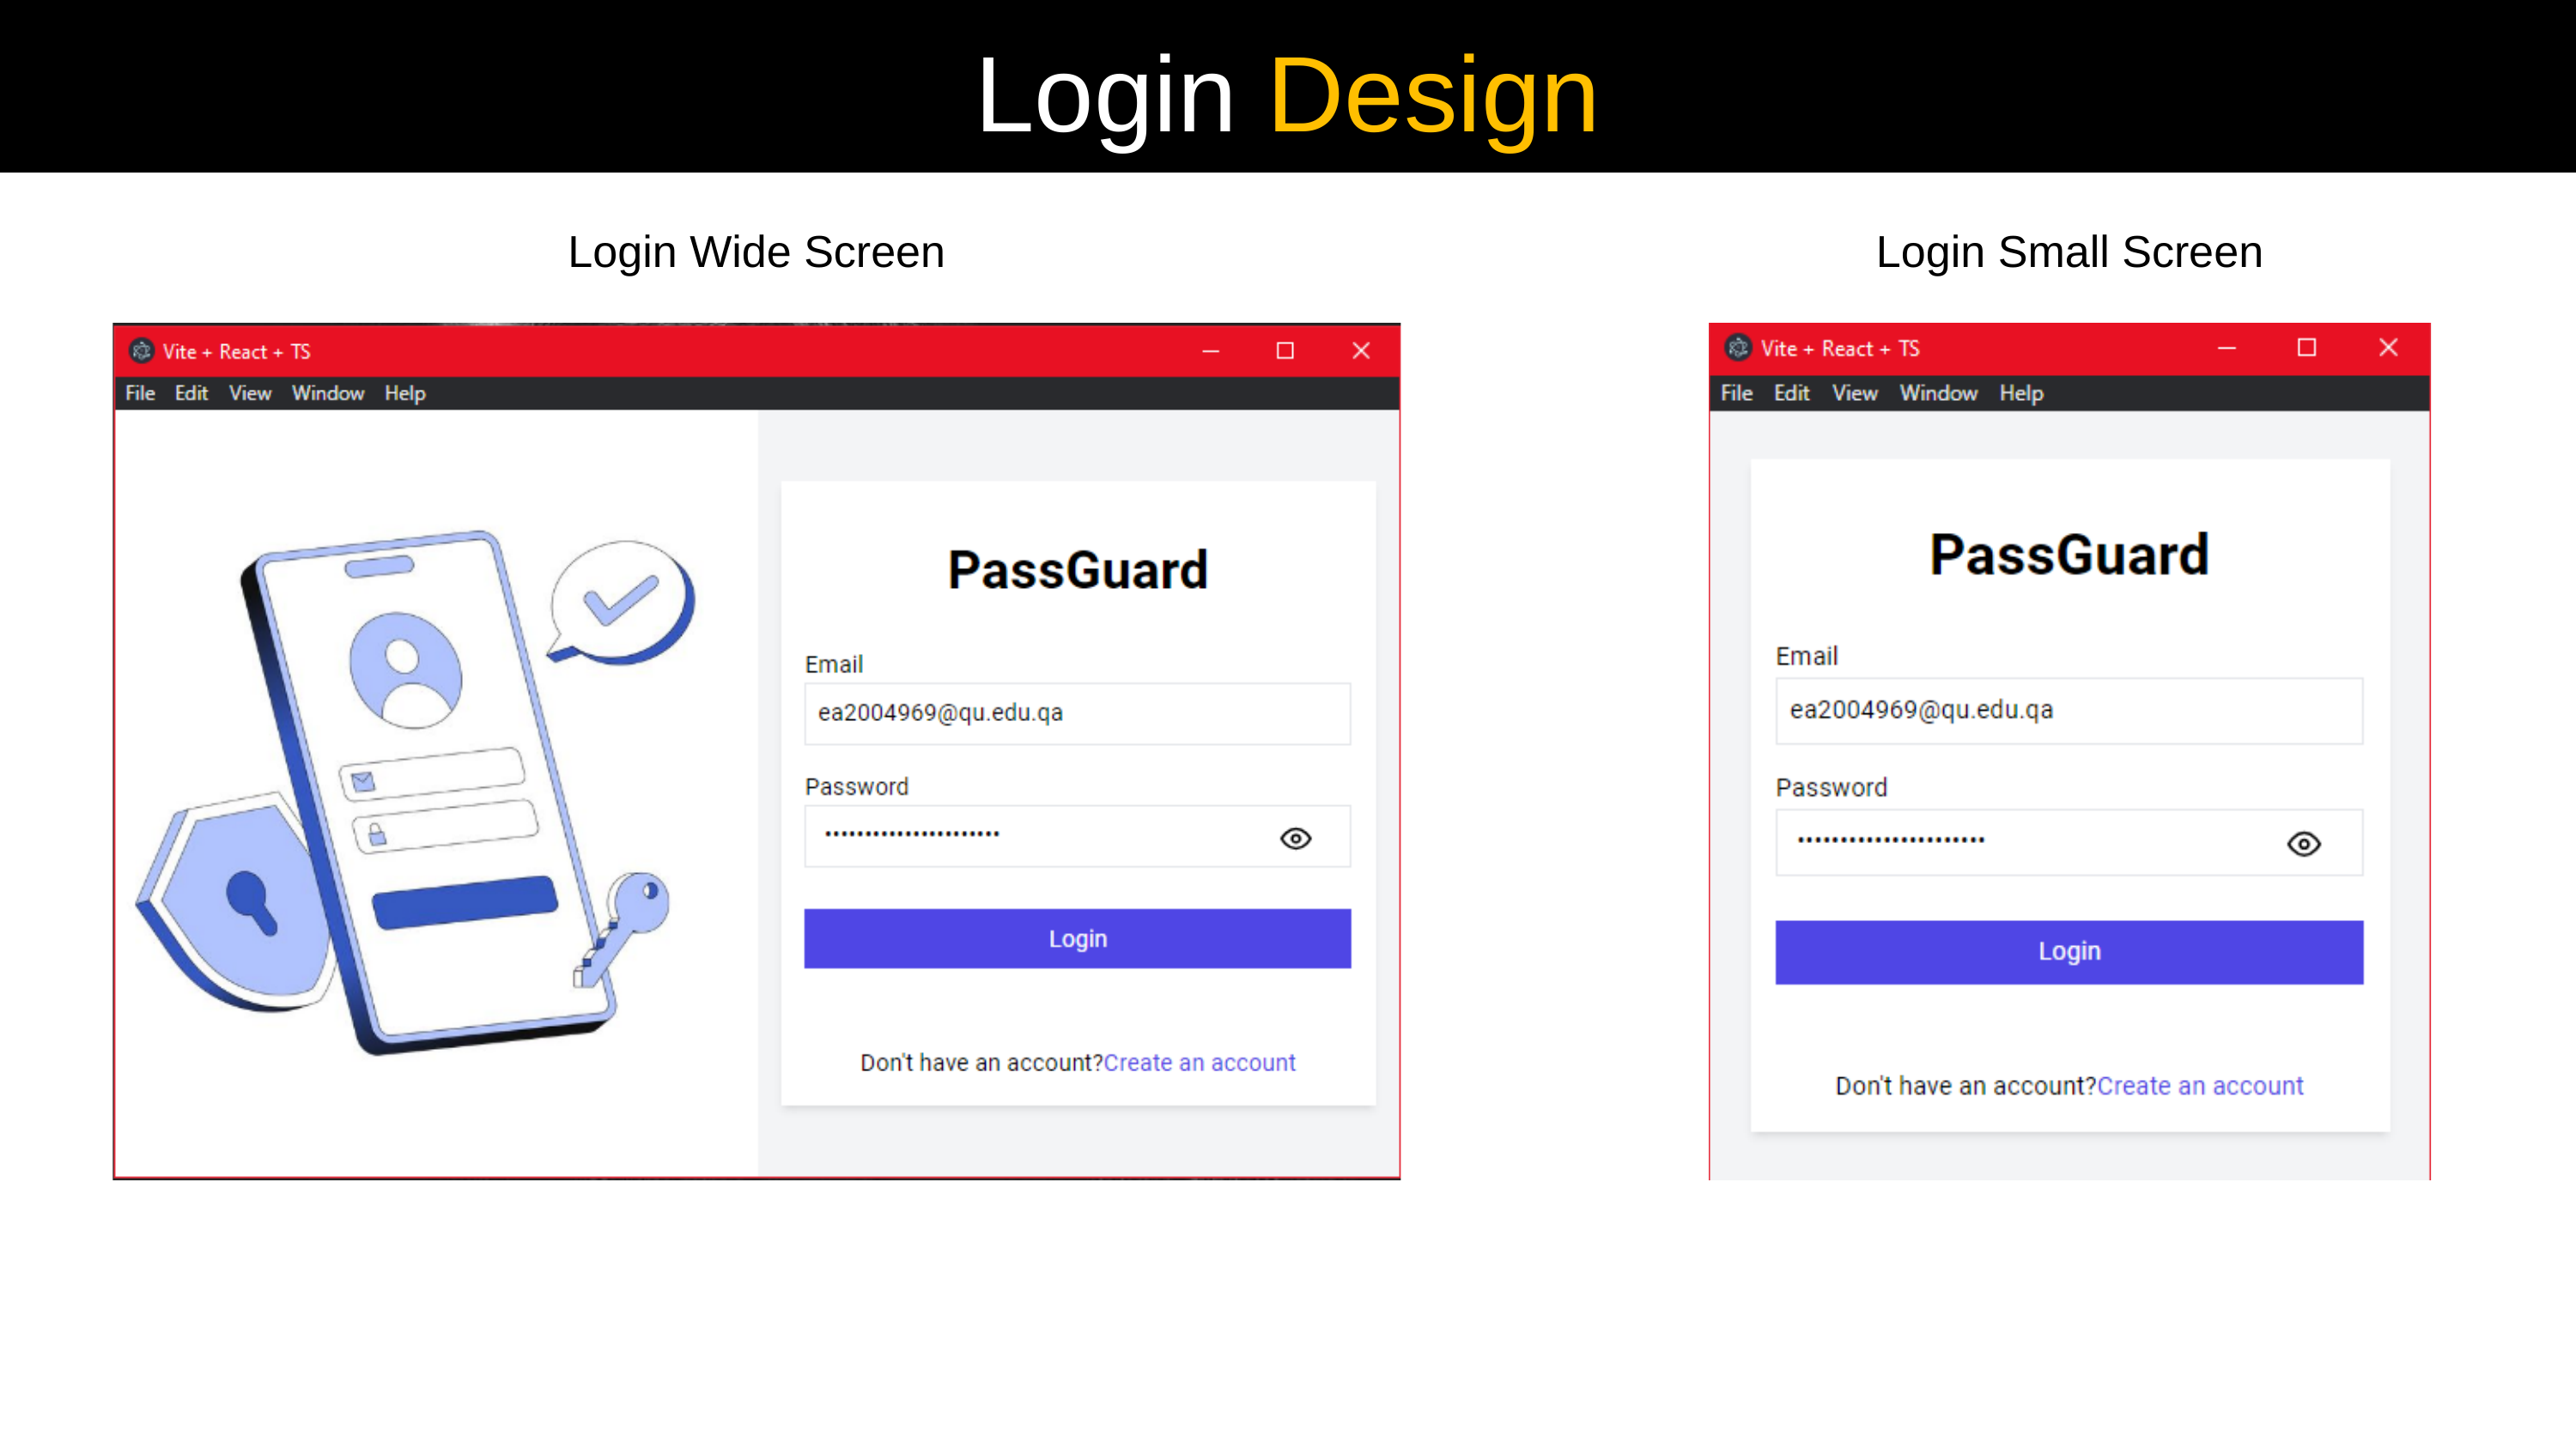

Login Design
Login Wide Screen
Login Small Screen